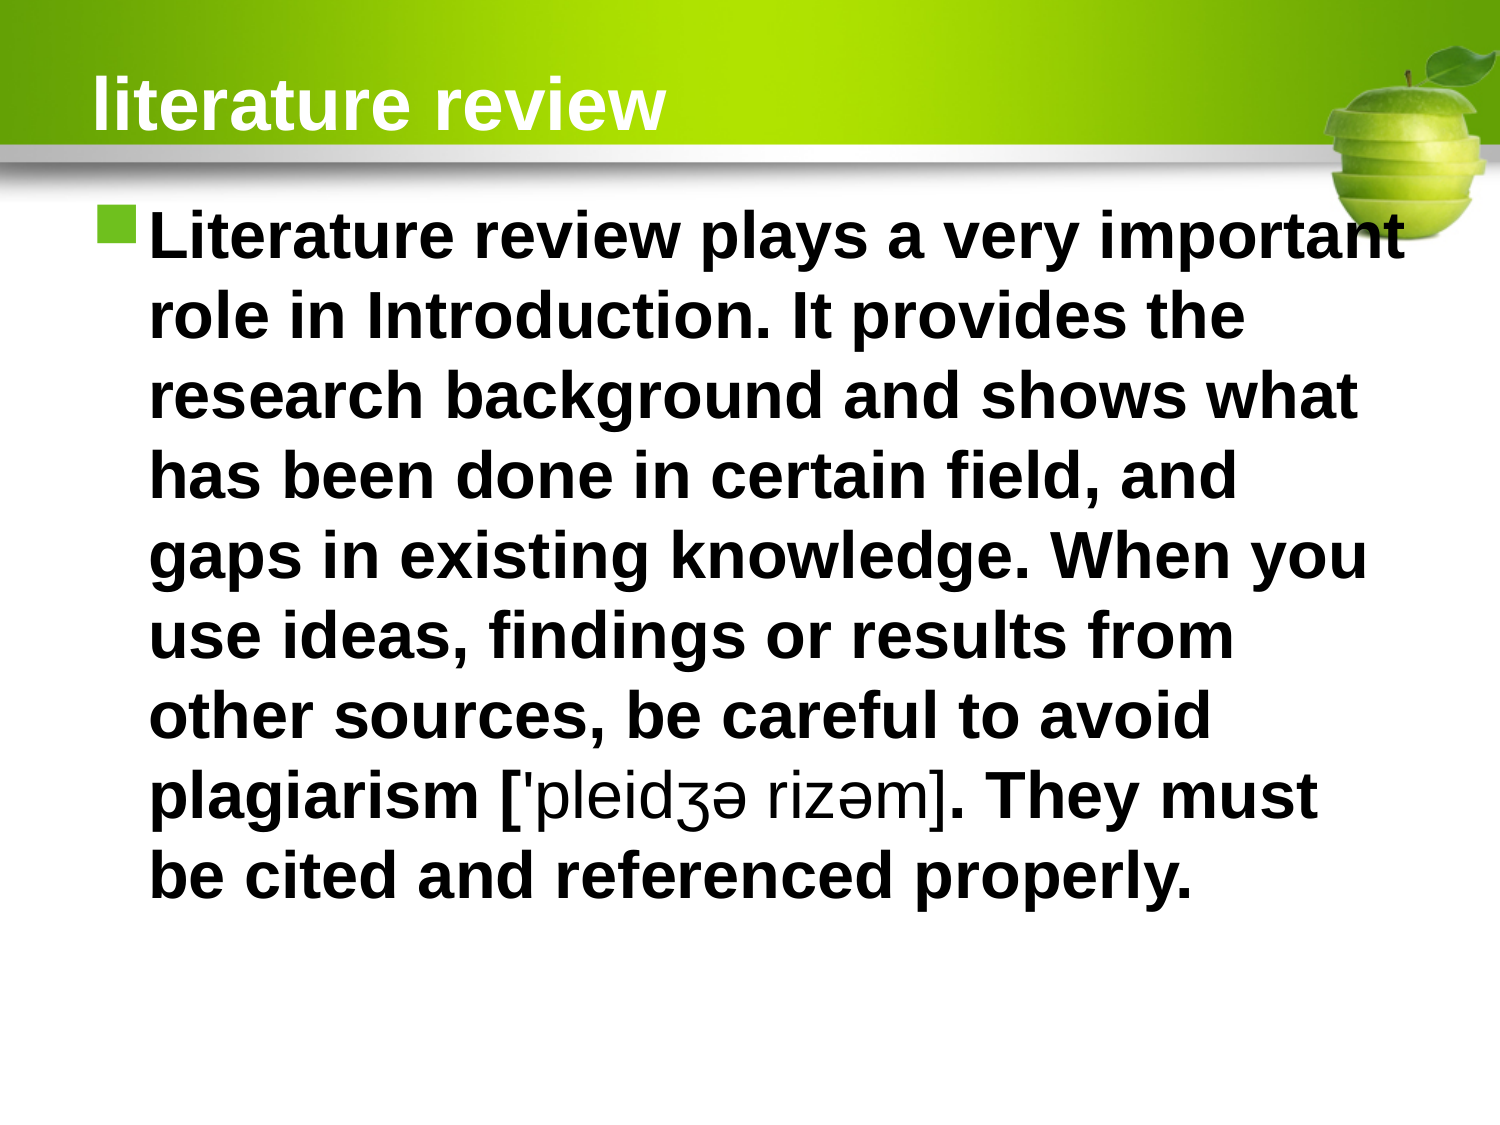

# literature review
Literature review plays a very important role in Introduction. It provides the research background and shows what has been done in certain field, and gaps in existing knowledge. When you use ideas, findings or results from other sources, be careful to avoid plagiarism ['pleidʒə rizəm]. They must be cited and referenced properly.